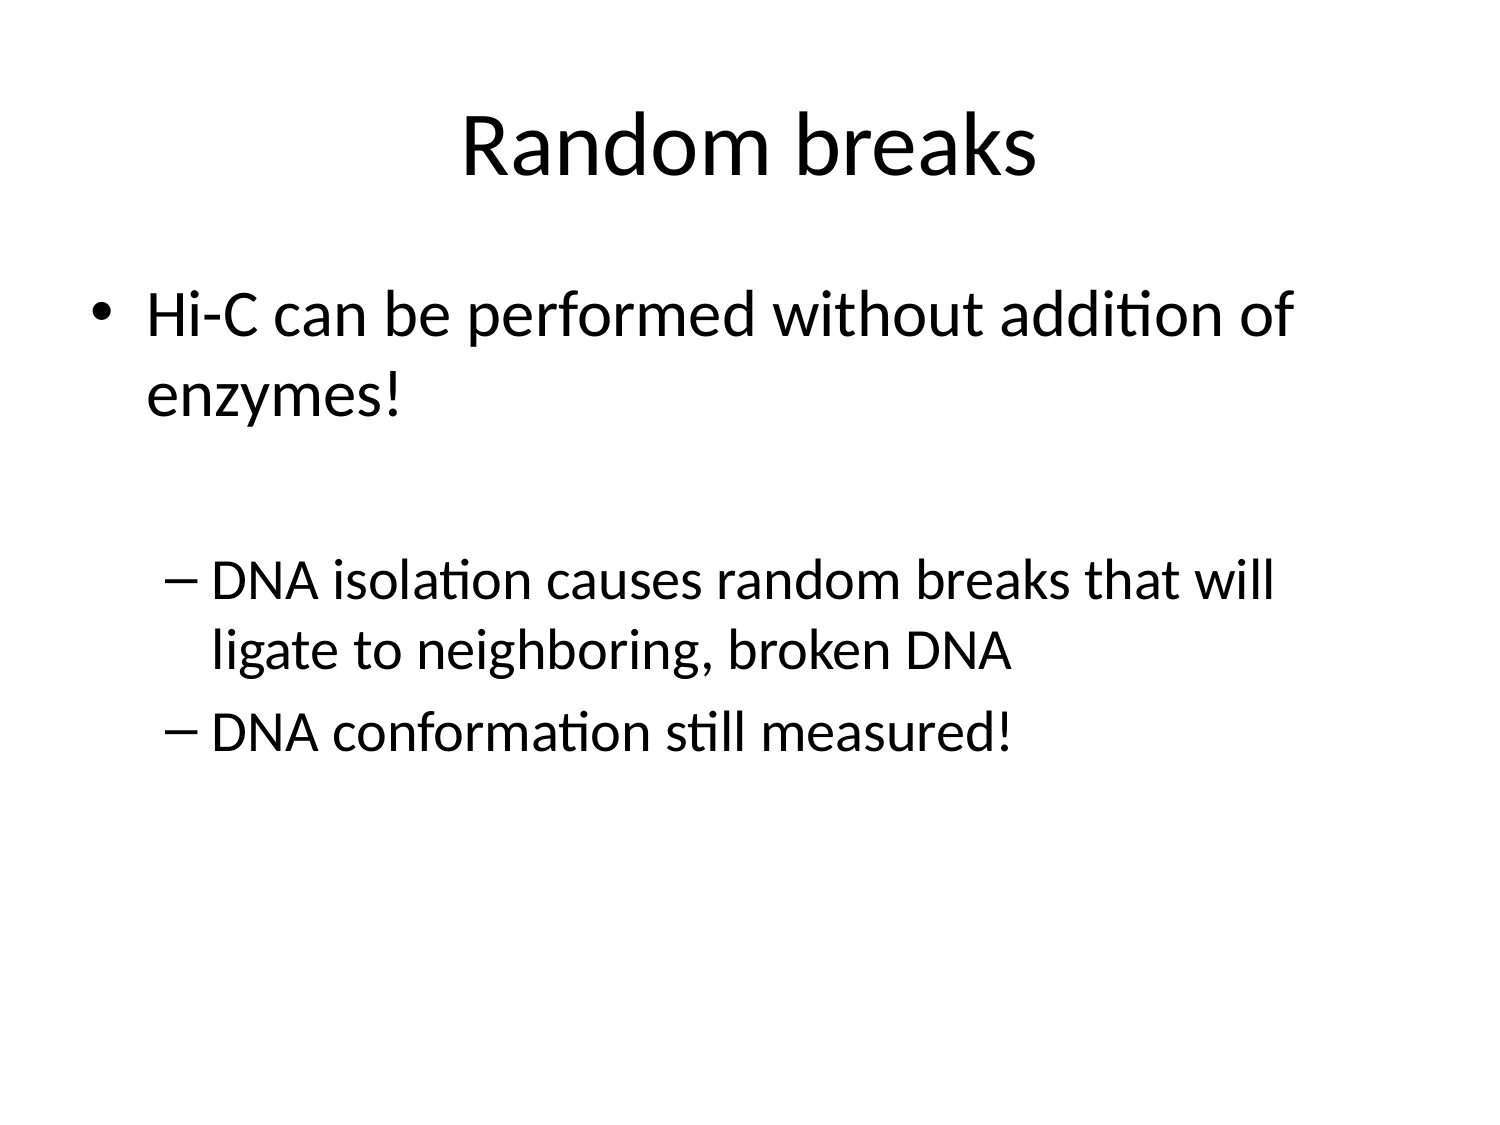

# Random breaks
Hi-C can be performed without addition of enzymes!

DNA isolation causes random breaks that will ligate to neighboring, broken DNA
DNA conformation still measured!